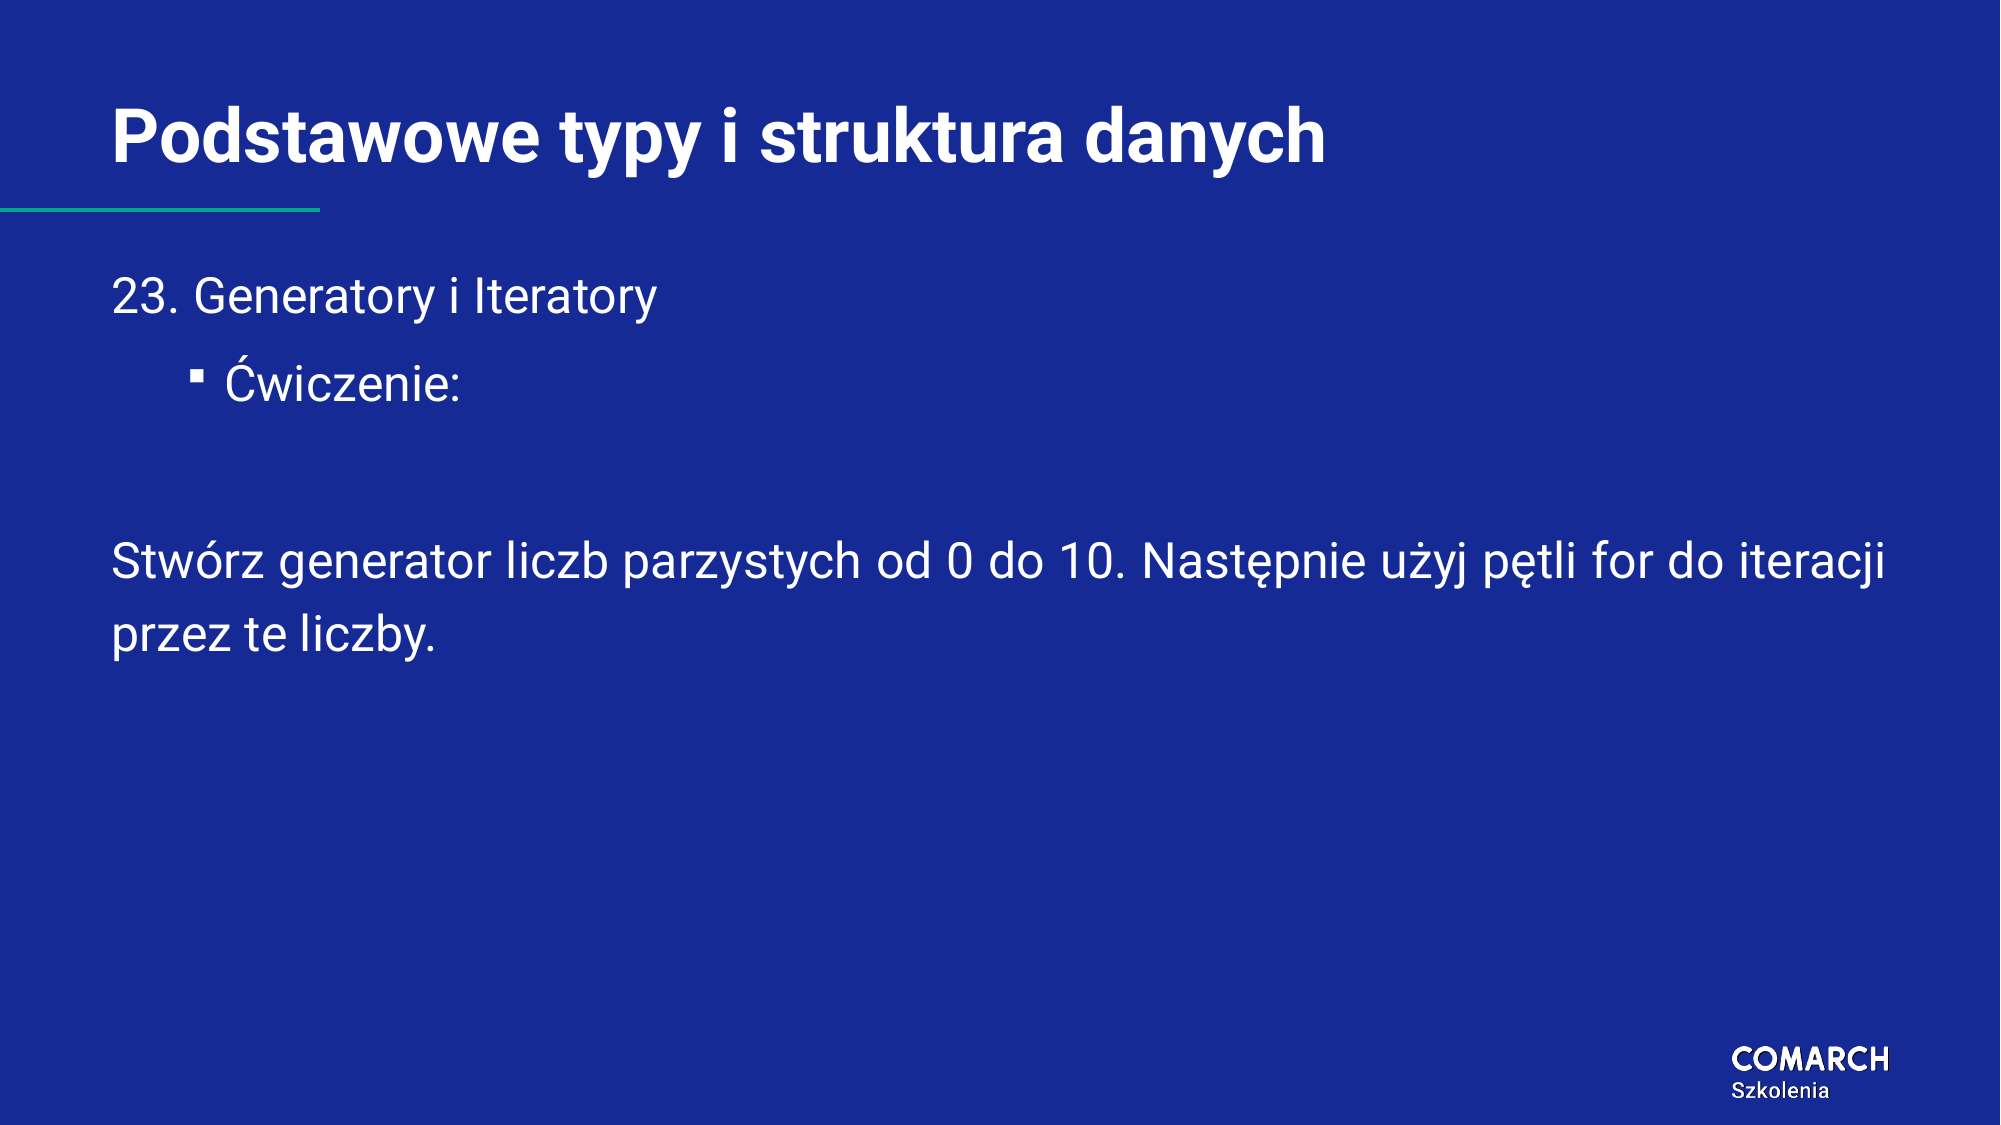

# Podstawowe typy i struktura danych
23. Generatory i Iteratory
Ćwiczenie:

Stwórz generator liczb parzystych od 0 do 10. Następnie użyj pętli for do iteracji przez te liczby.